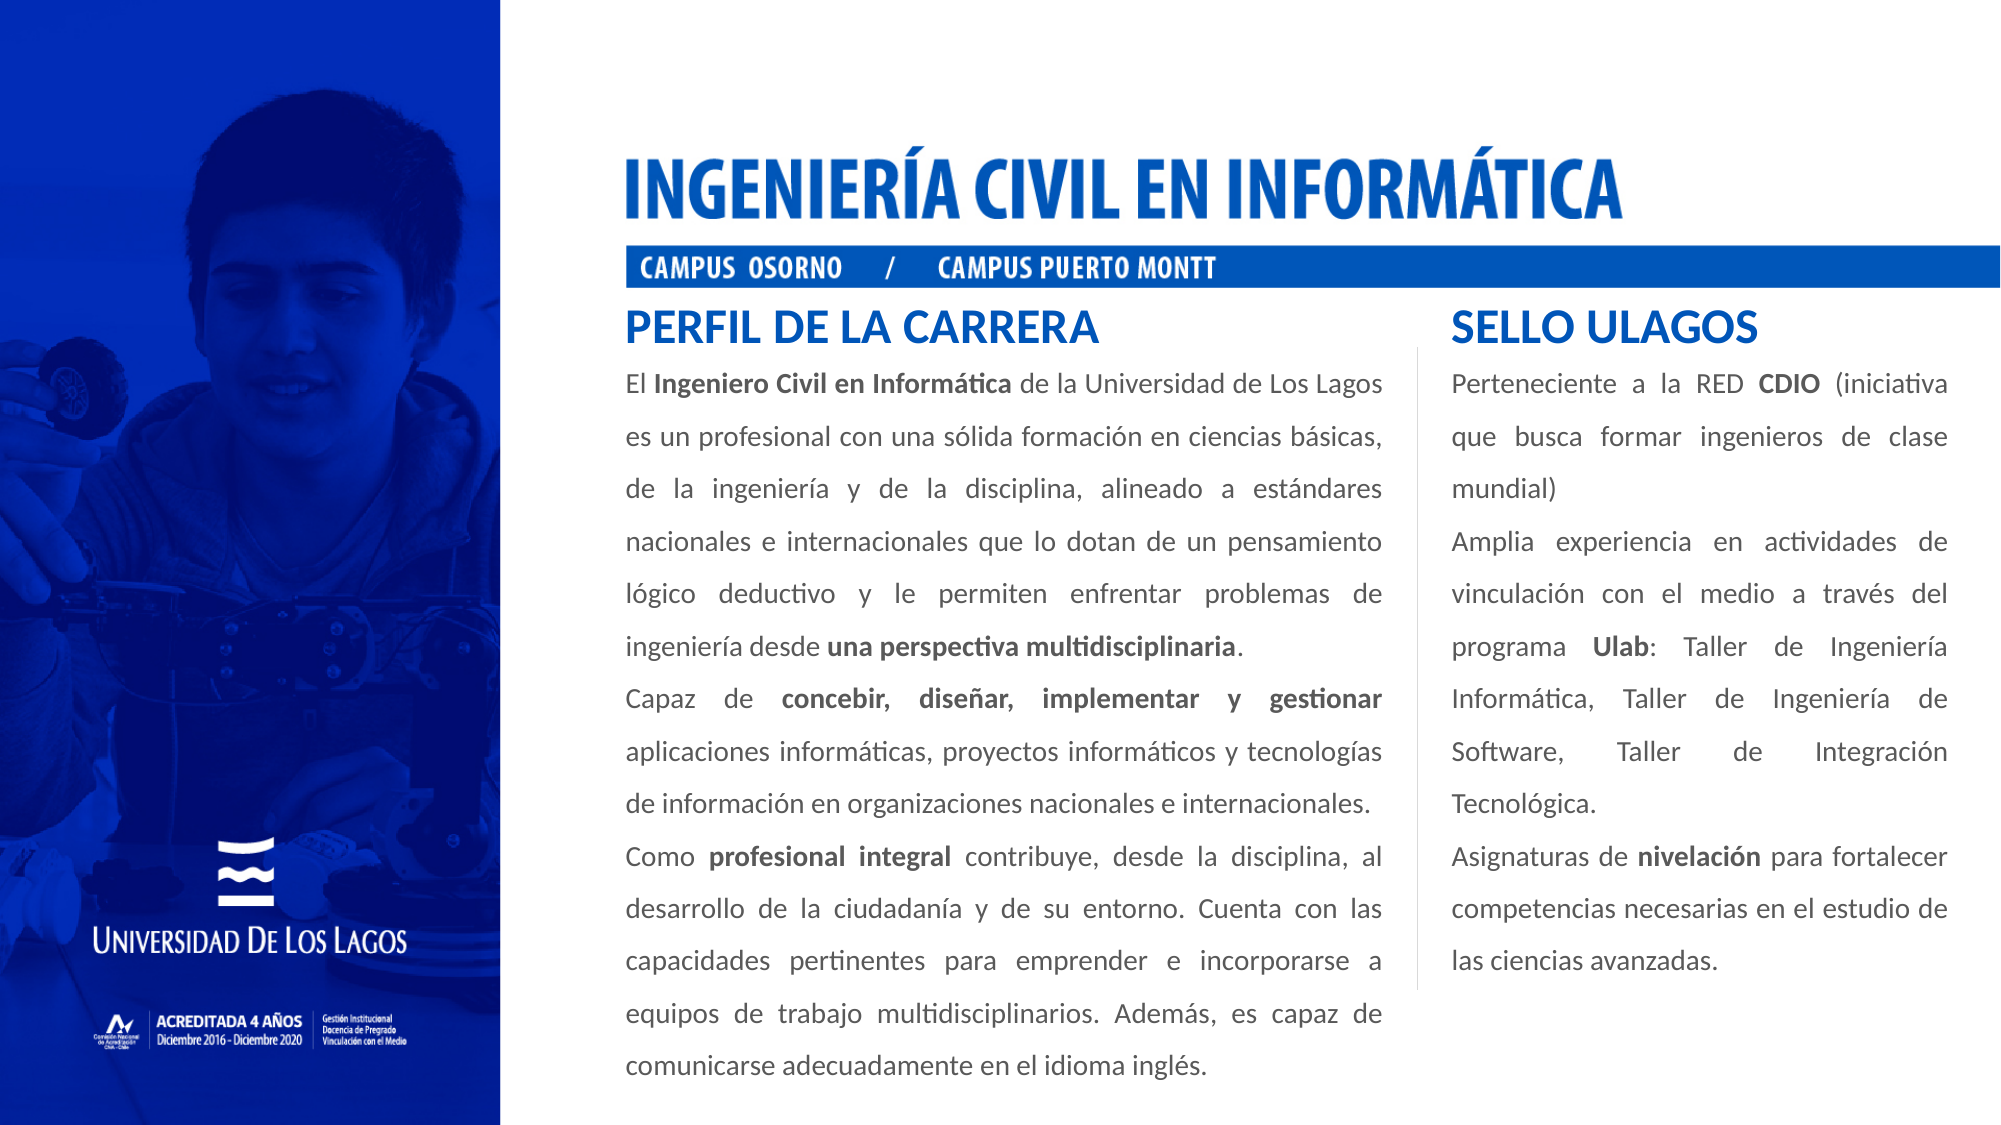

PERFIL DE LA CARRERA
SELLO ULAGOS
El Ingeniero Civil en Informática de la Universidad de Los Lagos es un profesional con una sólida formación en ciencias básicas, de la ingeniería y de la disciplina, alineado a estándares nacionales e internacionales que lo dotan de un pensamiento lógico deductivo y le permiten enfrentar problemas de ingeniería desde una perspectiva multidisciplinaria.
Capaz de concebir, diseñar, implementar y gestionar aplicaciones informáticas, proyectos informáticos y tecnologías de información en organizaciones nacionales e internacionales.
Como profesional integral contribuye, desde la disciplina, al desarrollo de la ciudadanía y de su entorno. Cuenta con las capacidades pertinentes para emprender e incorporarse a equipos de trabajo multidisciplinarios. Además, es capaz de comunicarse adecuadamente en el idioma inglés.
Perteneciente a la RED CDIO (iniciativa que busca formar ingenieros de clase mundial)
Amplia experiencia en actividades de vinculación con el medio a través del programa Ulab: Taller de Ingeniería Informática, Taller de Ingeniería de Software, Taller de Integración Tecnológica.
Asignaturas de nivelación para fortalecer competencias necesarias en el estudio de las ciencias avanzadas.